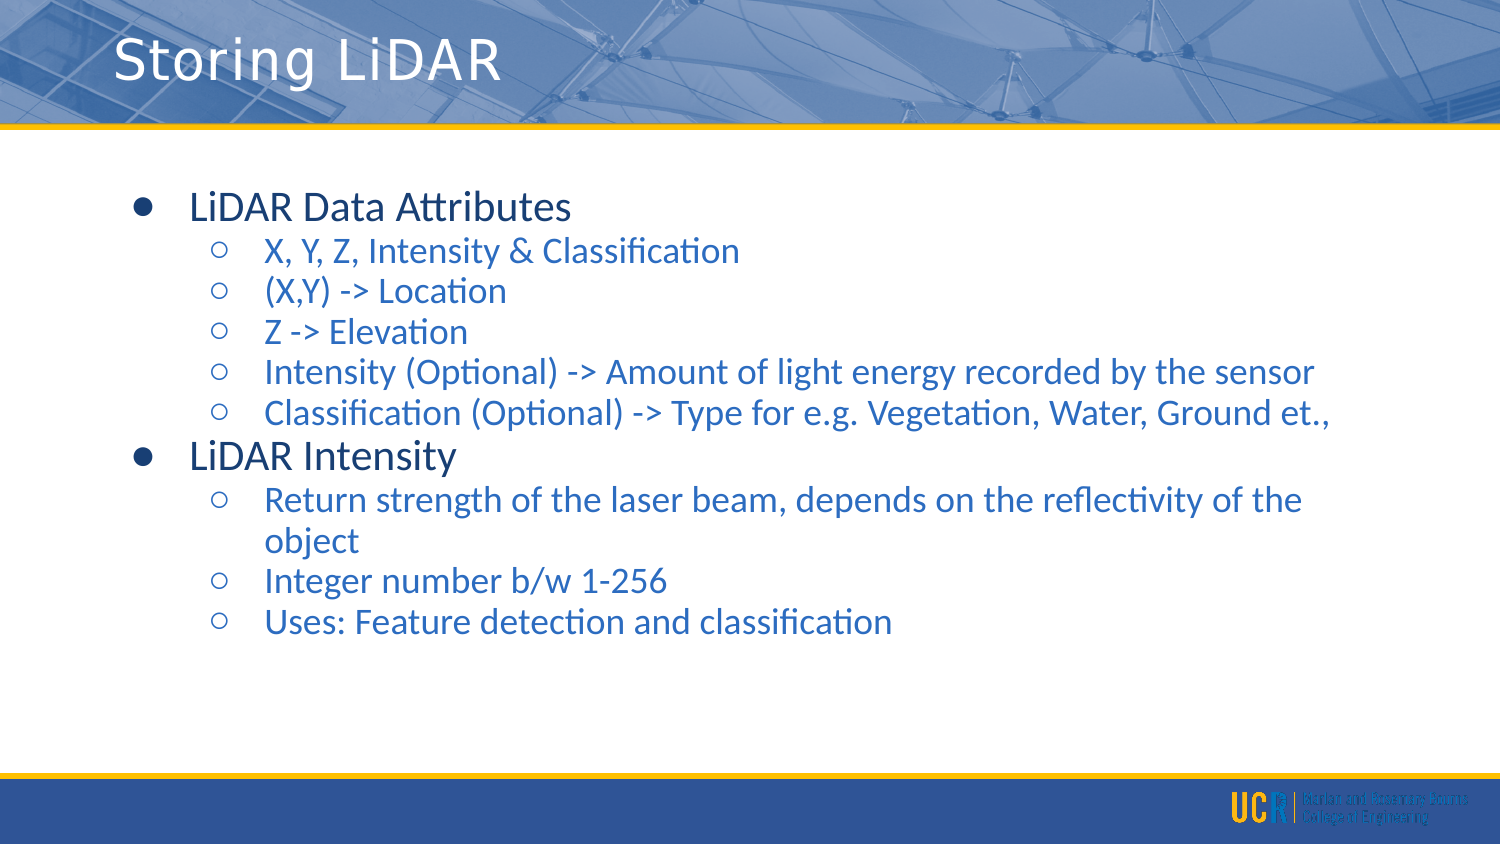

# Storing LiDAR
LiDAR Data Attributes
X, Y, Z, Intensity & Classification
(X,Y) -> Location
Z -> Elevation
Intensity (Optional) -> Amount of light energy recorded by the sensor
Classification (Optional) -> Type for e.g. Vegetation, Water, Ground et.,
LiDAR Intensity
Return strength of the laser beam, depends on the reflectivity of the object
Integer number b/w 1-256
Uses: Feature detection and classification